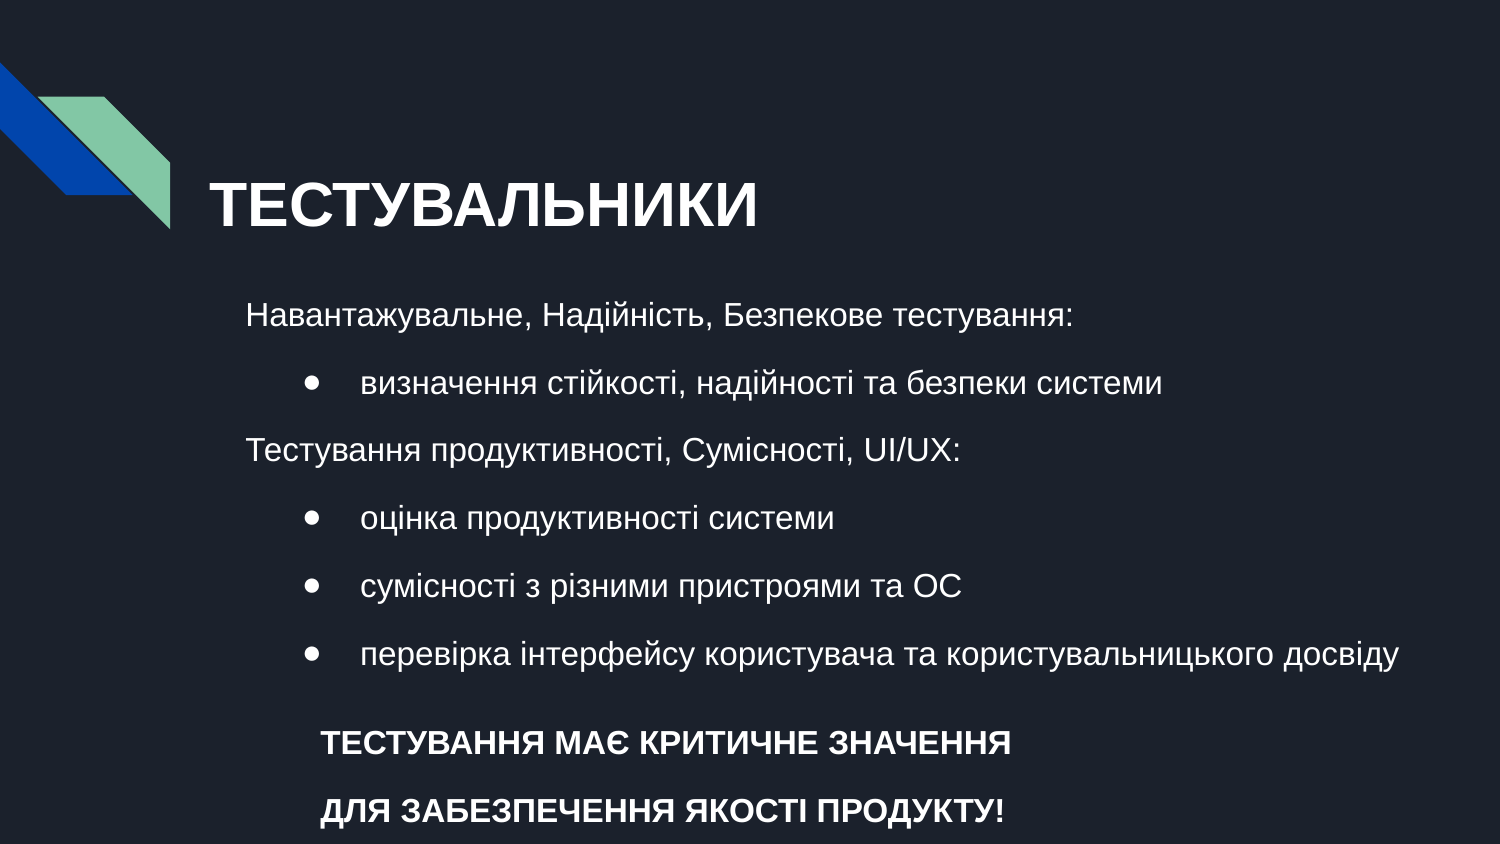

# ТЕСТУВАЛЬНИКИ
Навантажувальне, Надійність, Безпекове тестування:
визначення стійкості, надійності та безпеки системи
Тестування продуктивності, Сумісності, UI/UX:
оцінка продуктивності системи
сумісності з різними пристроями та ОС
перевірка інтерфейсу користувача та користувальницького досвіду

ТЕСТУВАННЯ МАЄ КРИТИЧНЕ ЗНАЧЕННЯ
ДЛЯ ЗАБЕЗПЕЧЕННЯ ЯКОСТІ ПРОДУКТУ!